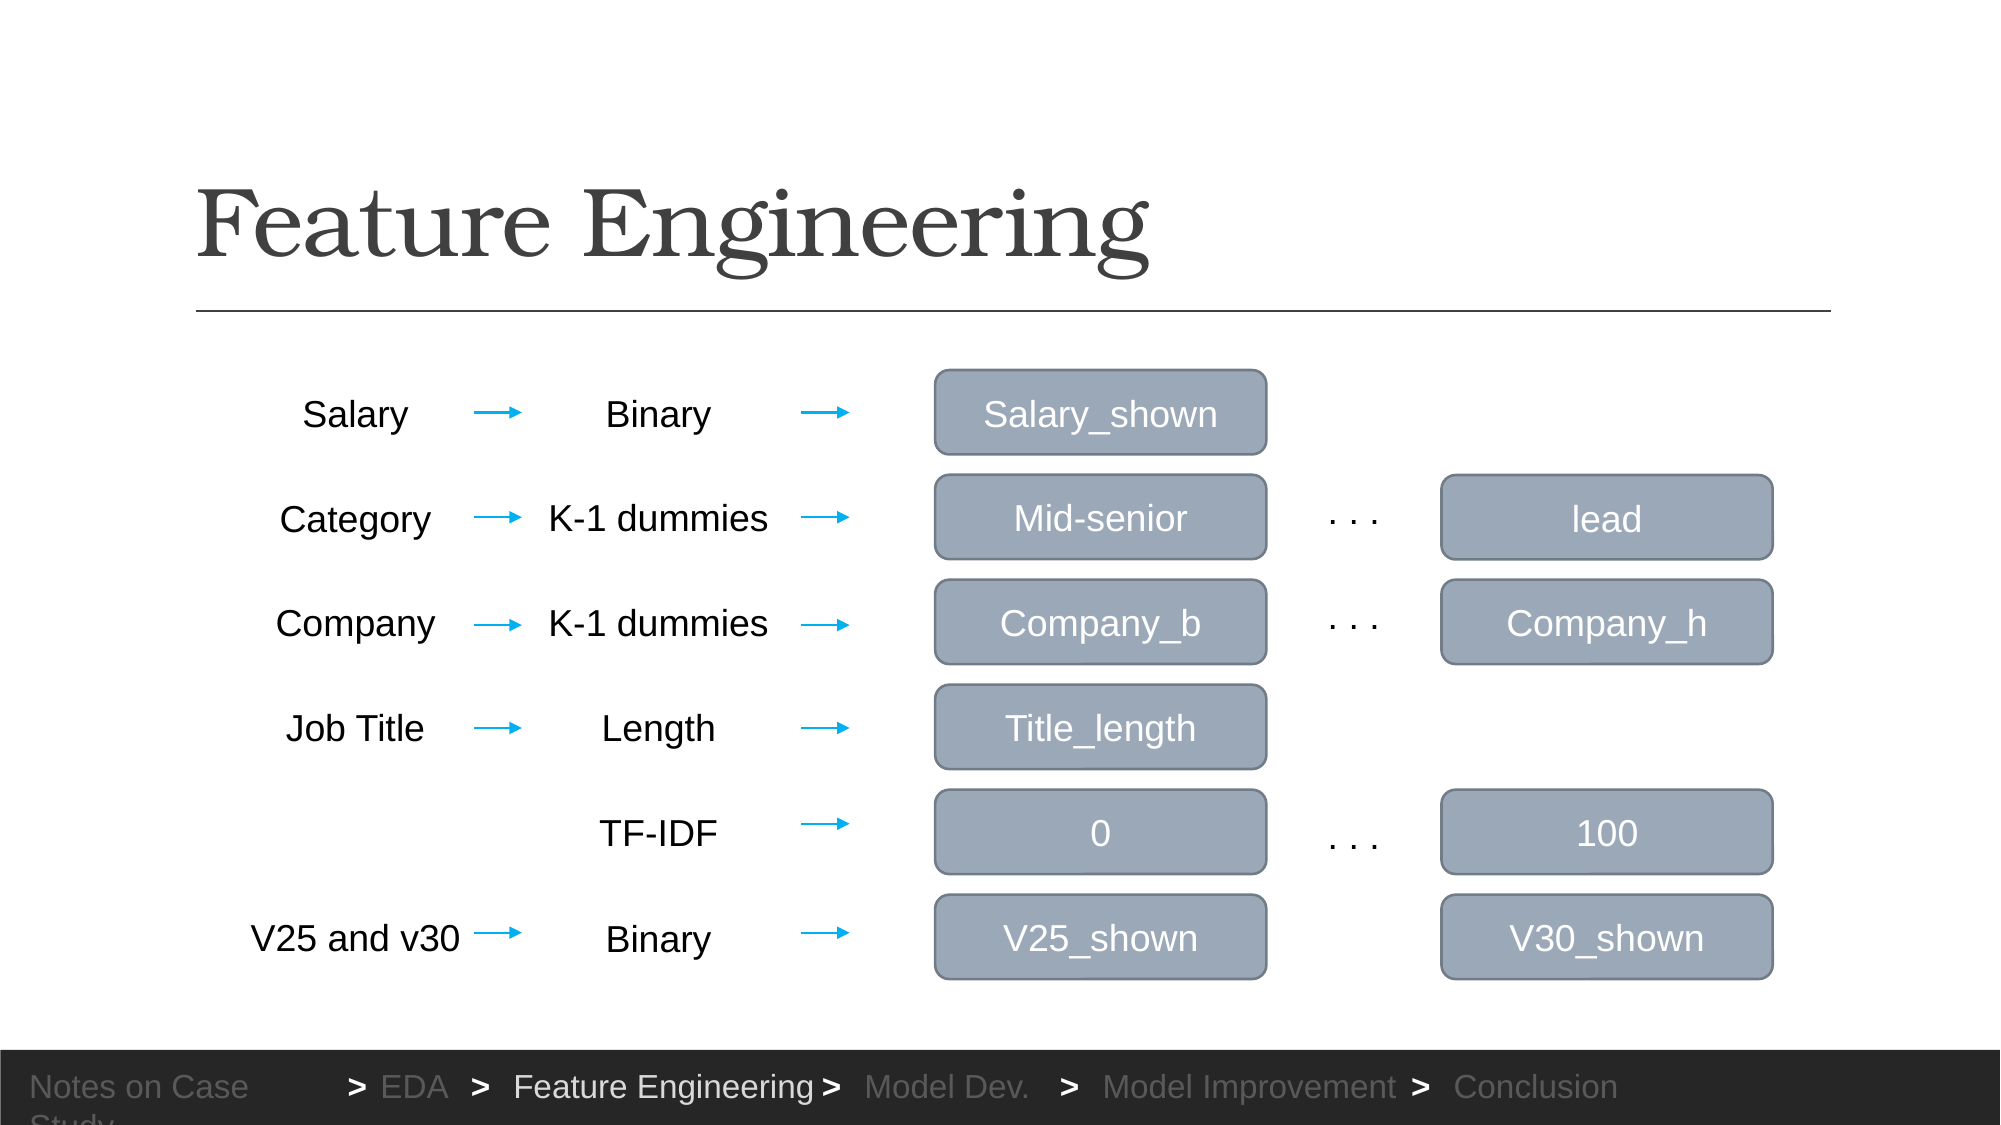

# Feature Engineering
Salary_shown
Binary
Salary
Mid-senior
lead
. . .
K-1 dummies
Category
Company_b
Company_h
. . .
Company
K-1 dummies
Title_length
Job Title
Length
0
100
TF-IDF
. . .
V25_shown
V30_shown
V25 and v30
Binary
Notes on Case Study
>
EDA
>
Feature Engineering
>
Model Dev.
>
Model Improvement
>
Conclusion